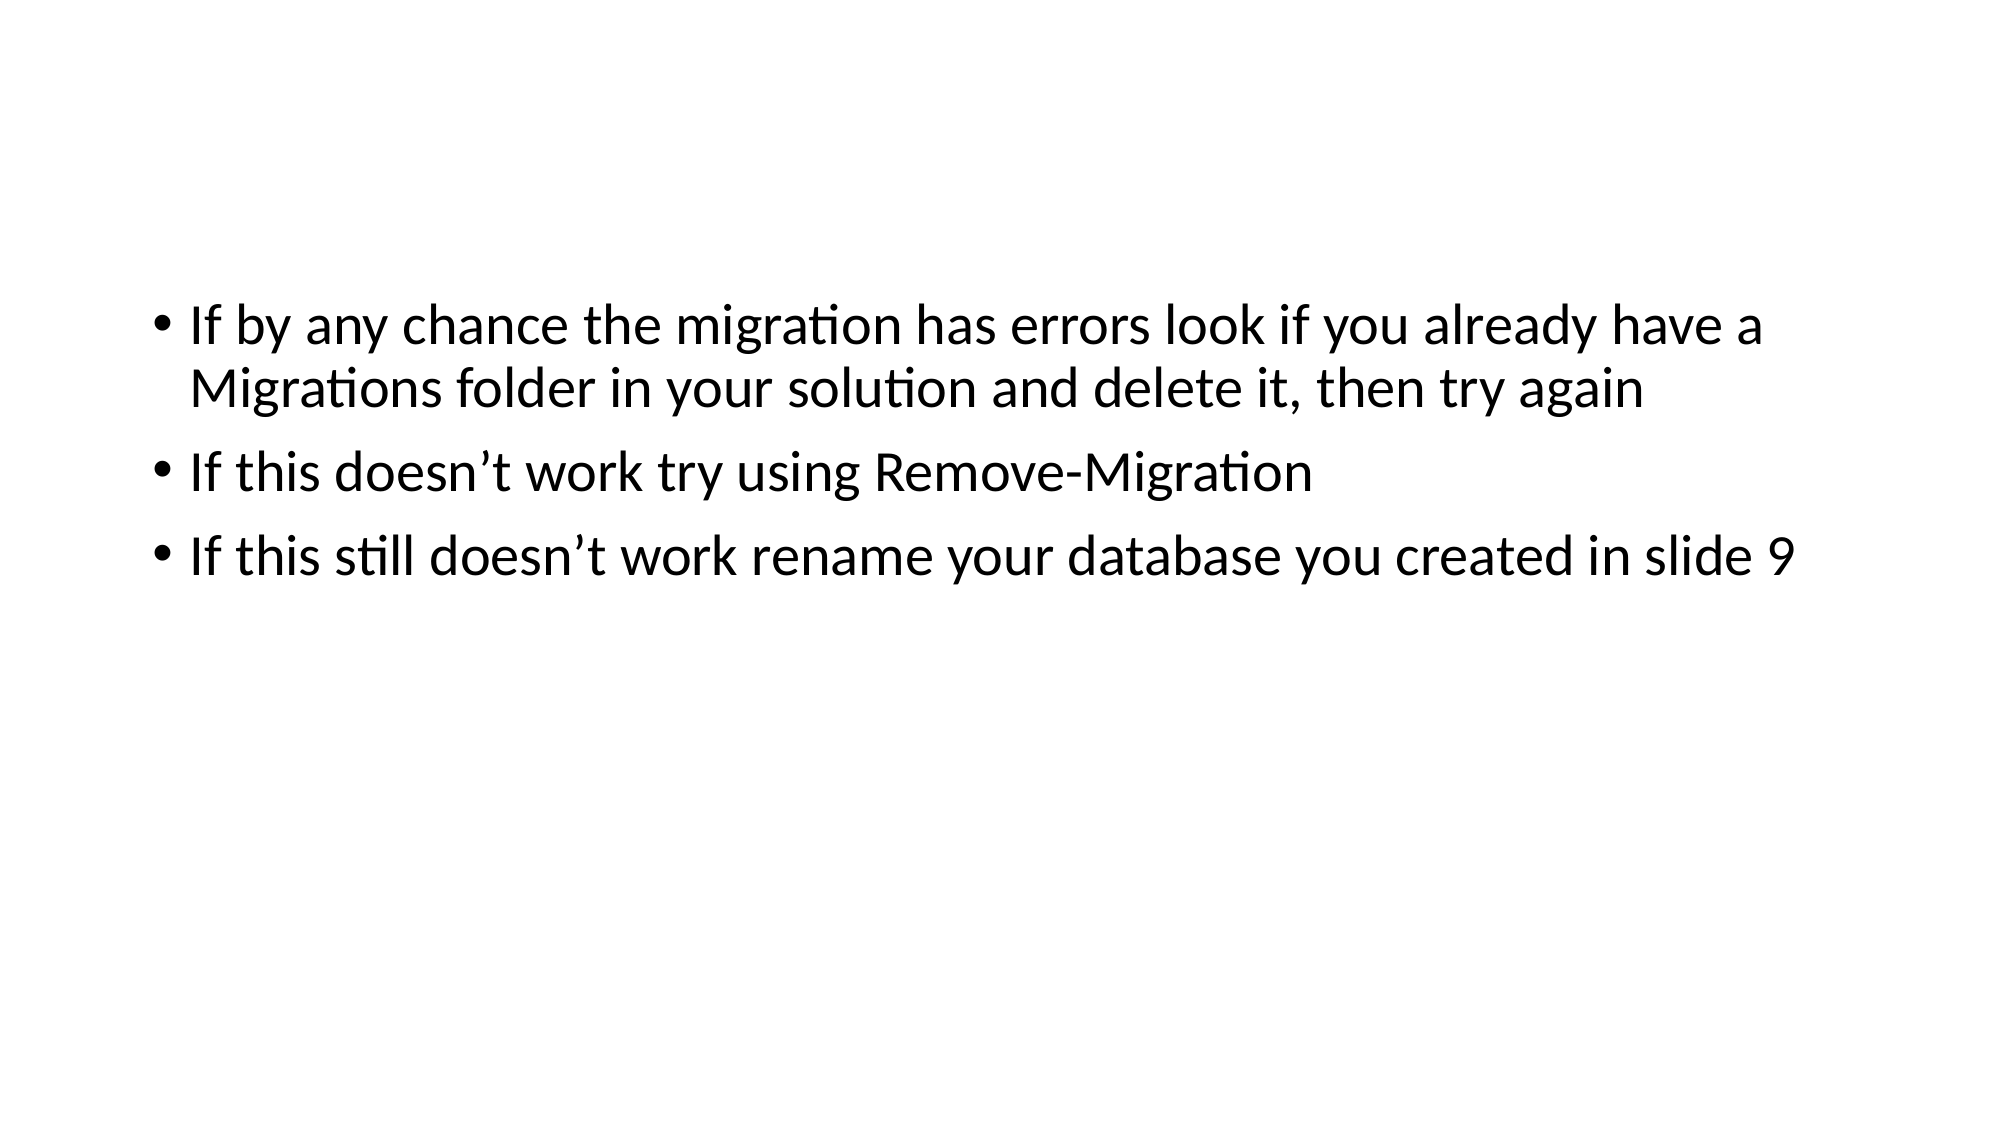

If by any chance the migration has errors look if you already have a Migrations folder in your solution and delete it, then try again
If this doesn’t work try using Remove-Migration
If this still doesn’t work rename your database you created in slide 9